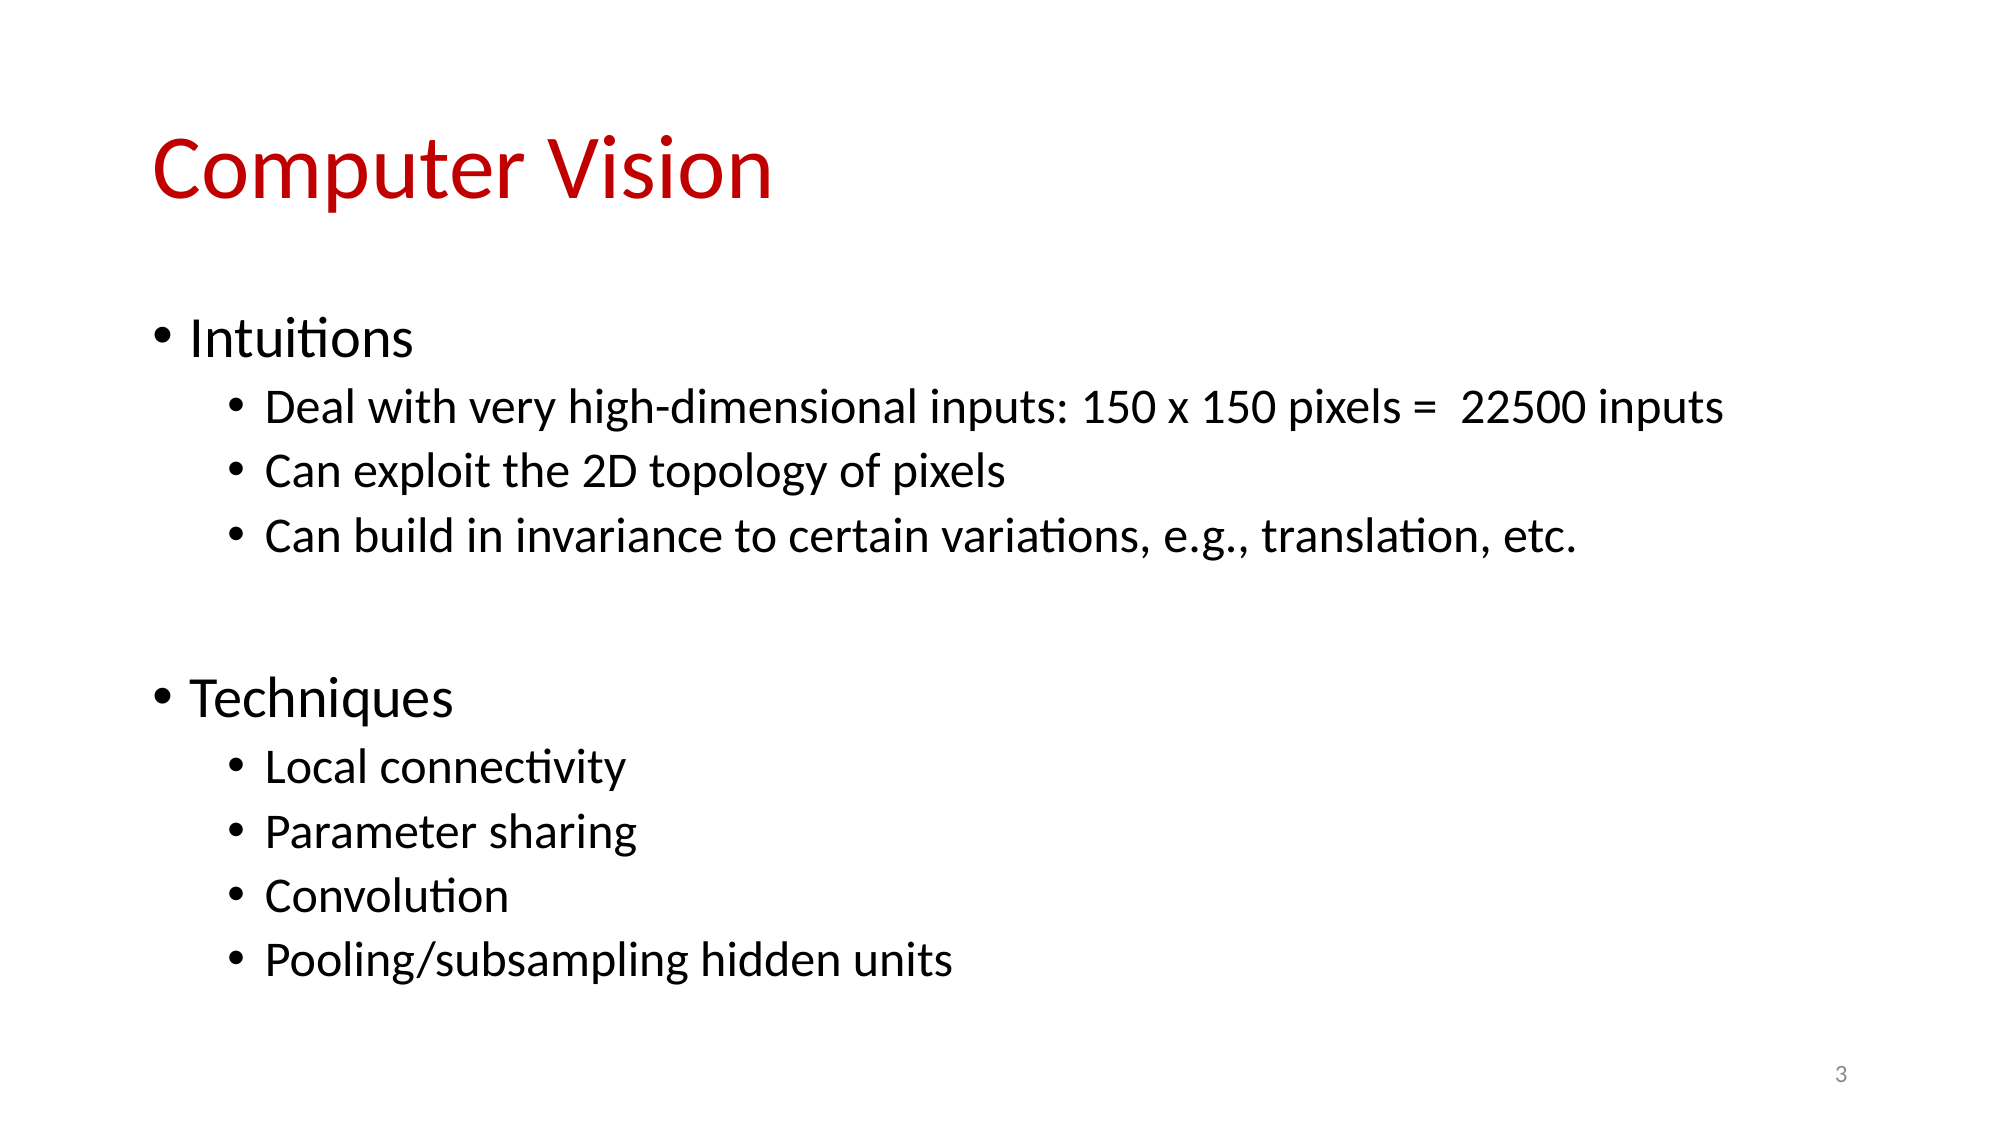

# Computer Vision
Intuitions
Deal with very high-dimensional inputs: 150 x 150 pixels =  22500 inputs
Can exploit the 2D topology of pixels
Can build in invariance to certain variations, e.g., translation, etc.

Techniques
Local connectivity
Parameter sharing
Convolution
Pooling/subsampling hidden units

3